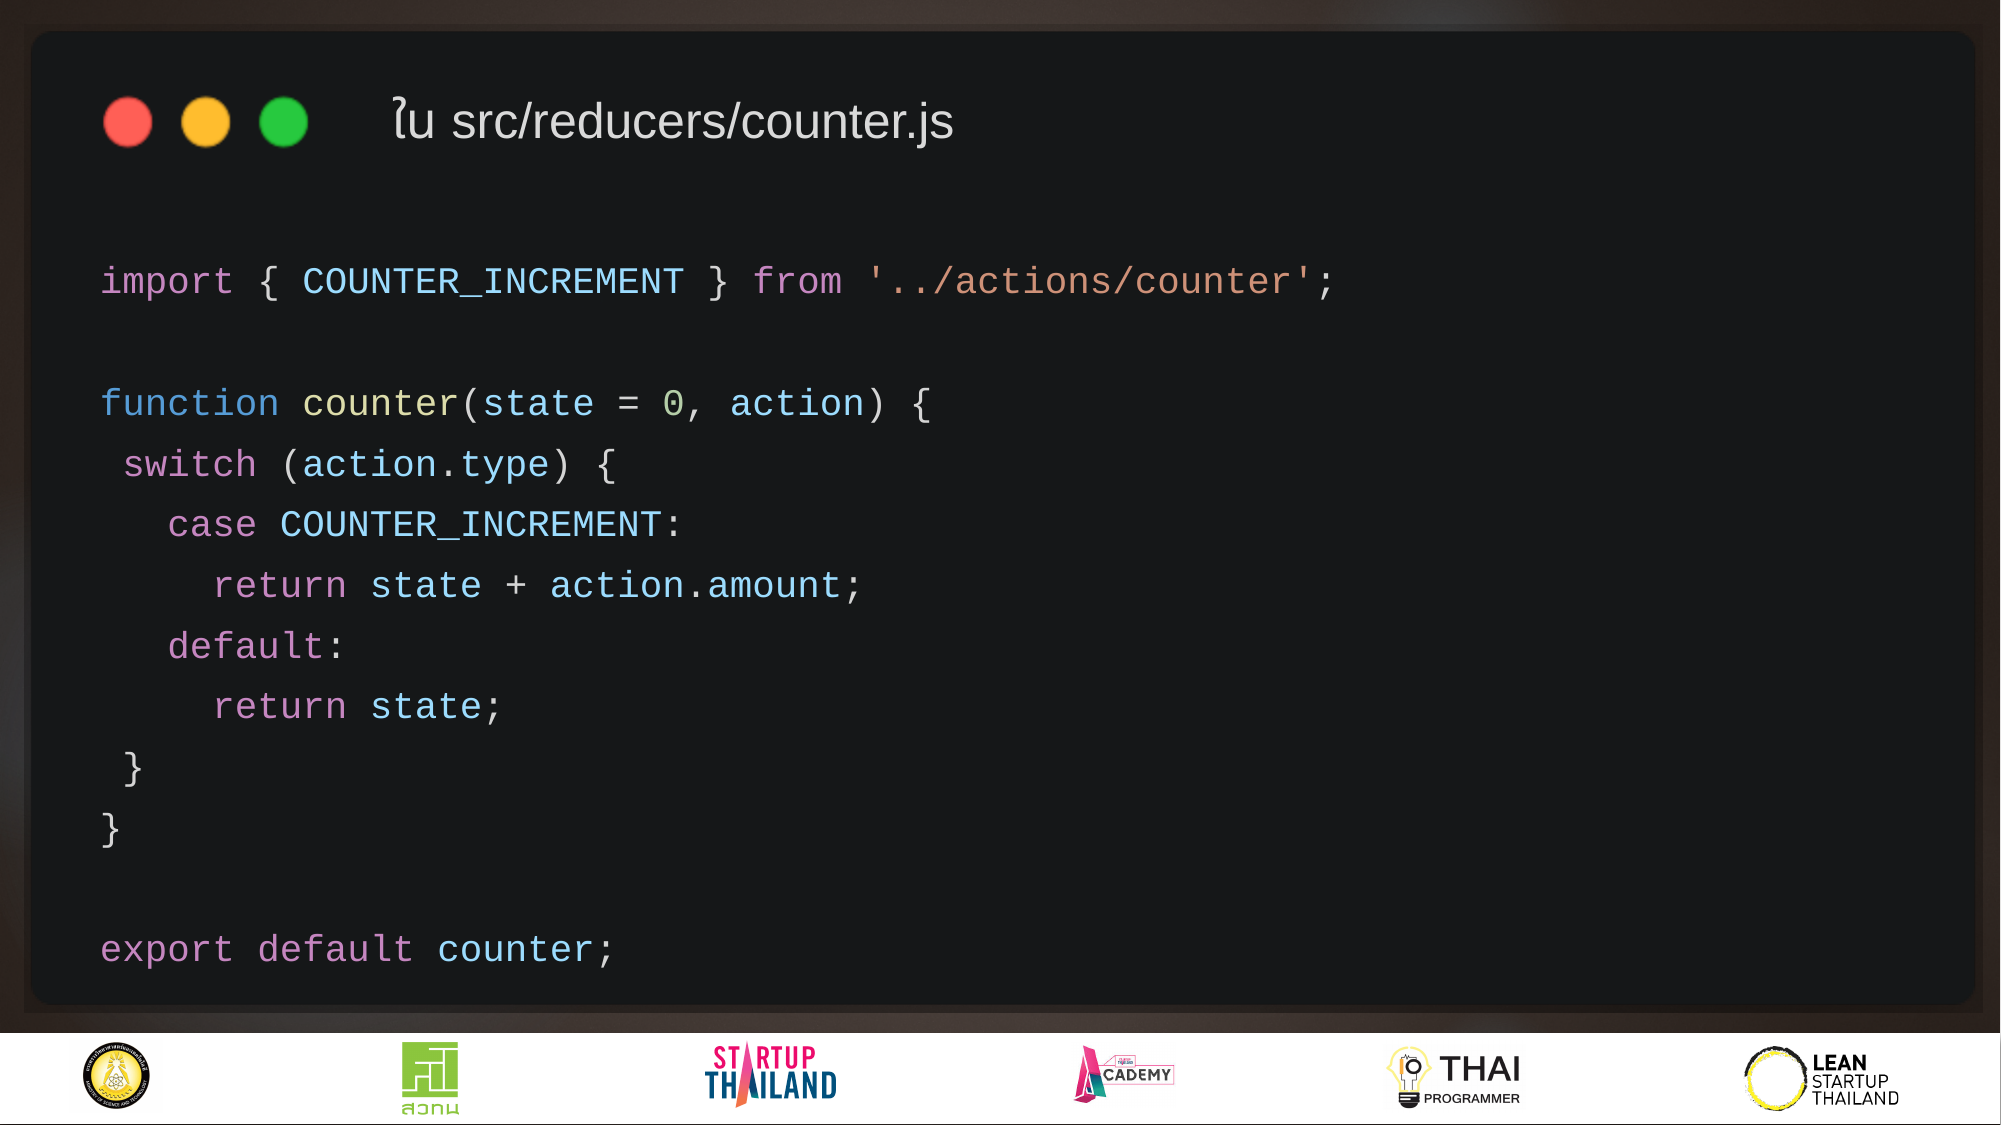

ใน src/reducers/counter.js
import { COUNTER_INCREMENT } from '../actions/counter';

function counter(state = 0, action) {
 switch (action.type) {
   case COUNTER_INCREMENT:
     return state + action.amount;
   default:
     return state;
 }
}

export default counter;